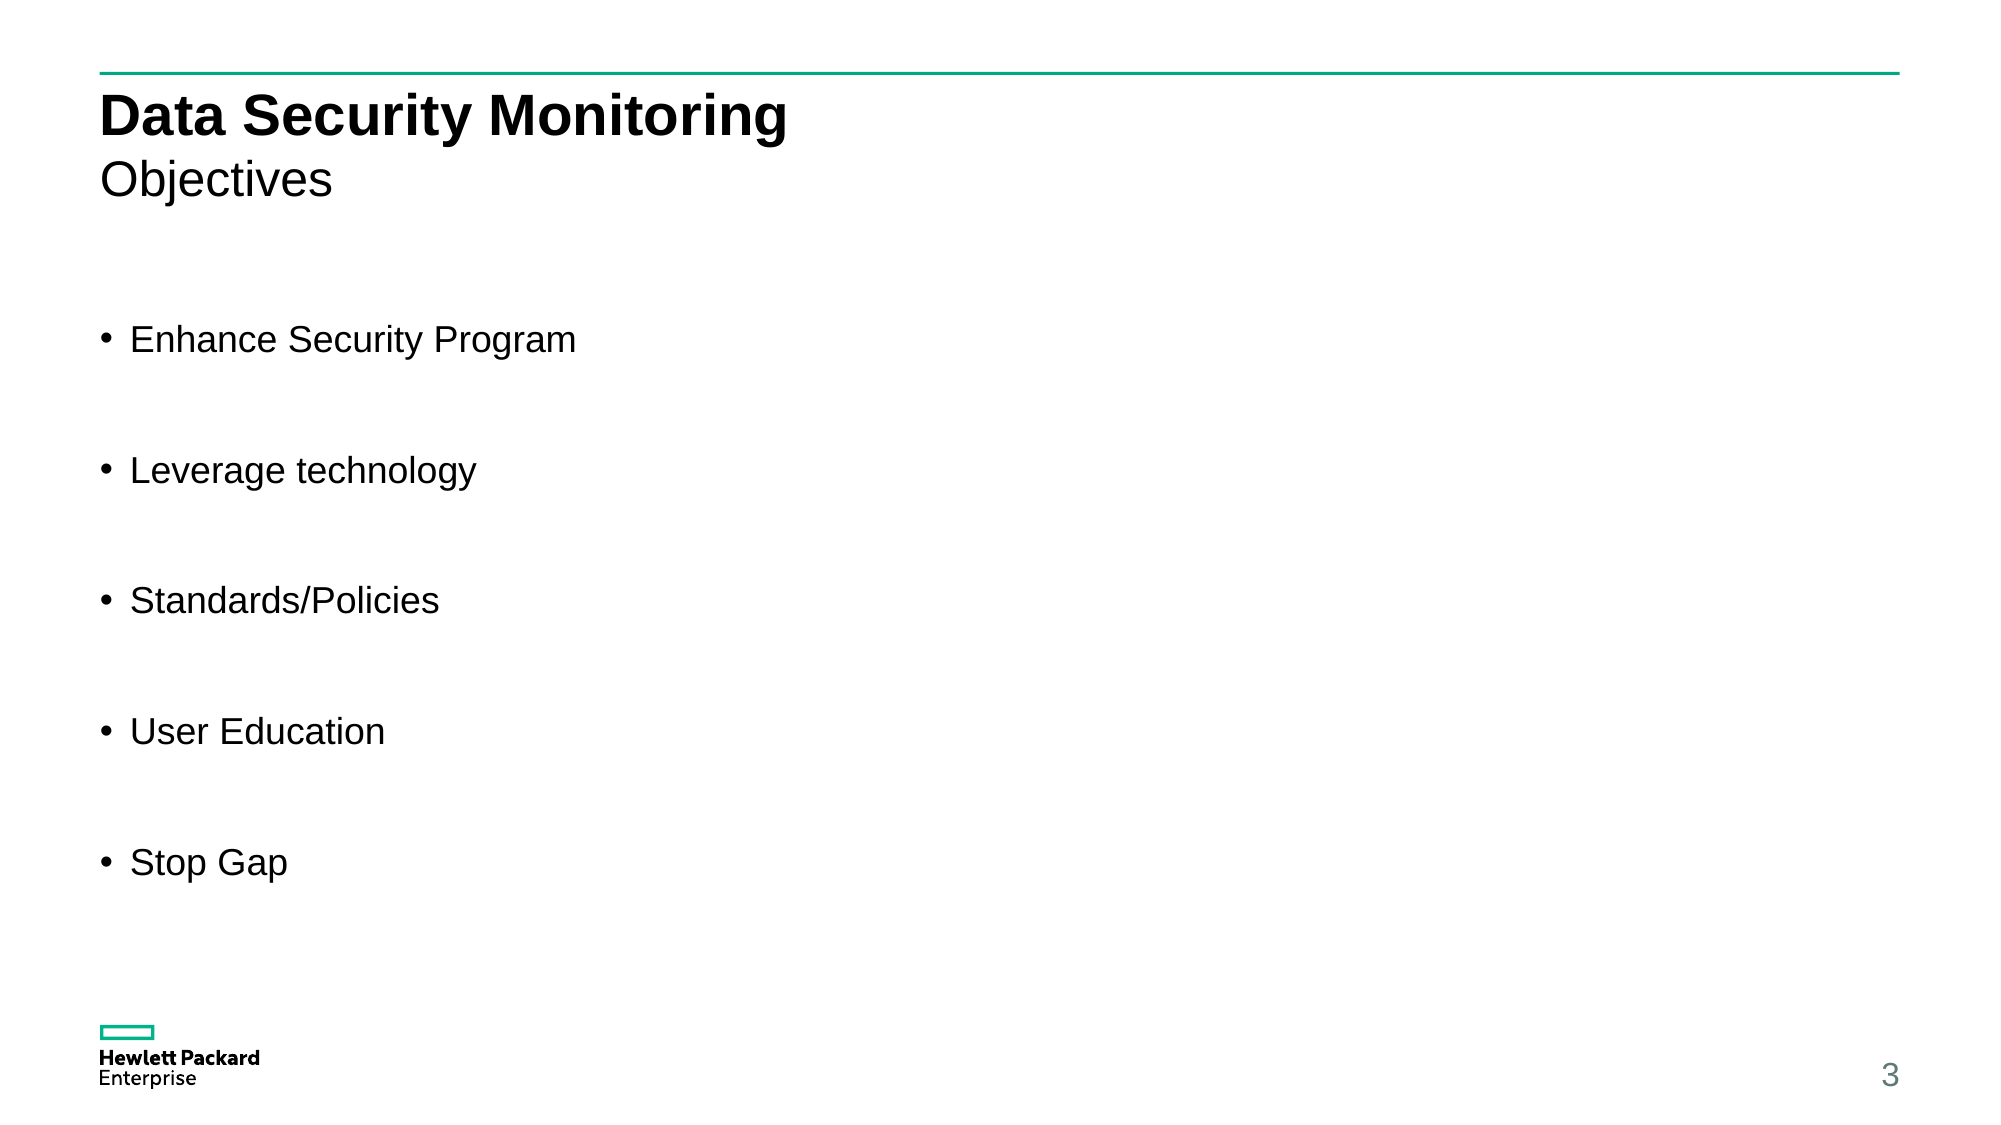

# Data Security Monitoring
Objectives

Enhance Security Program

Leverage technology

Standards/Policies

User Education

Stop Gap

3